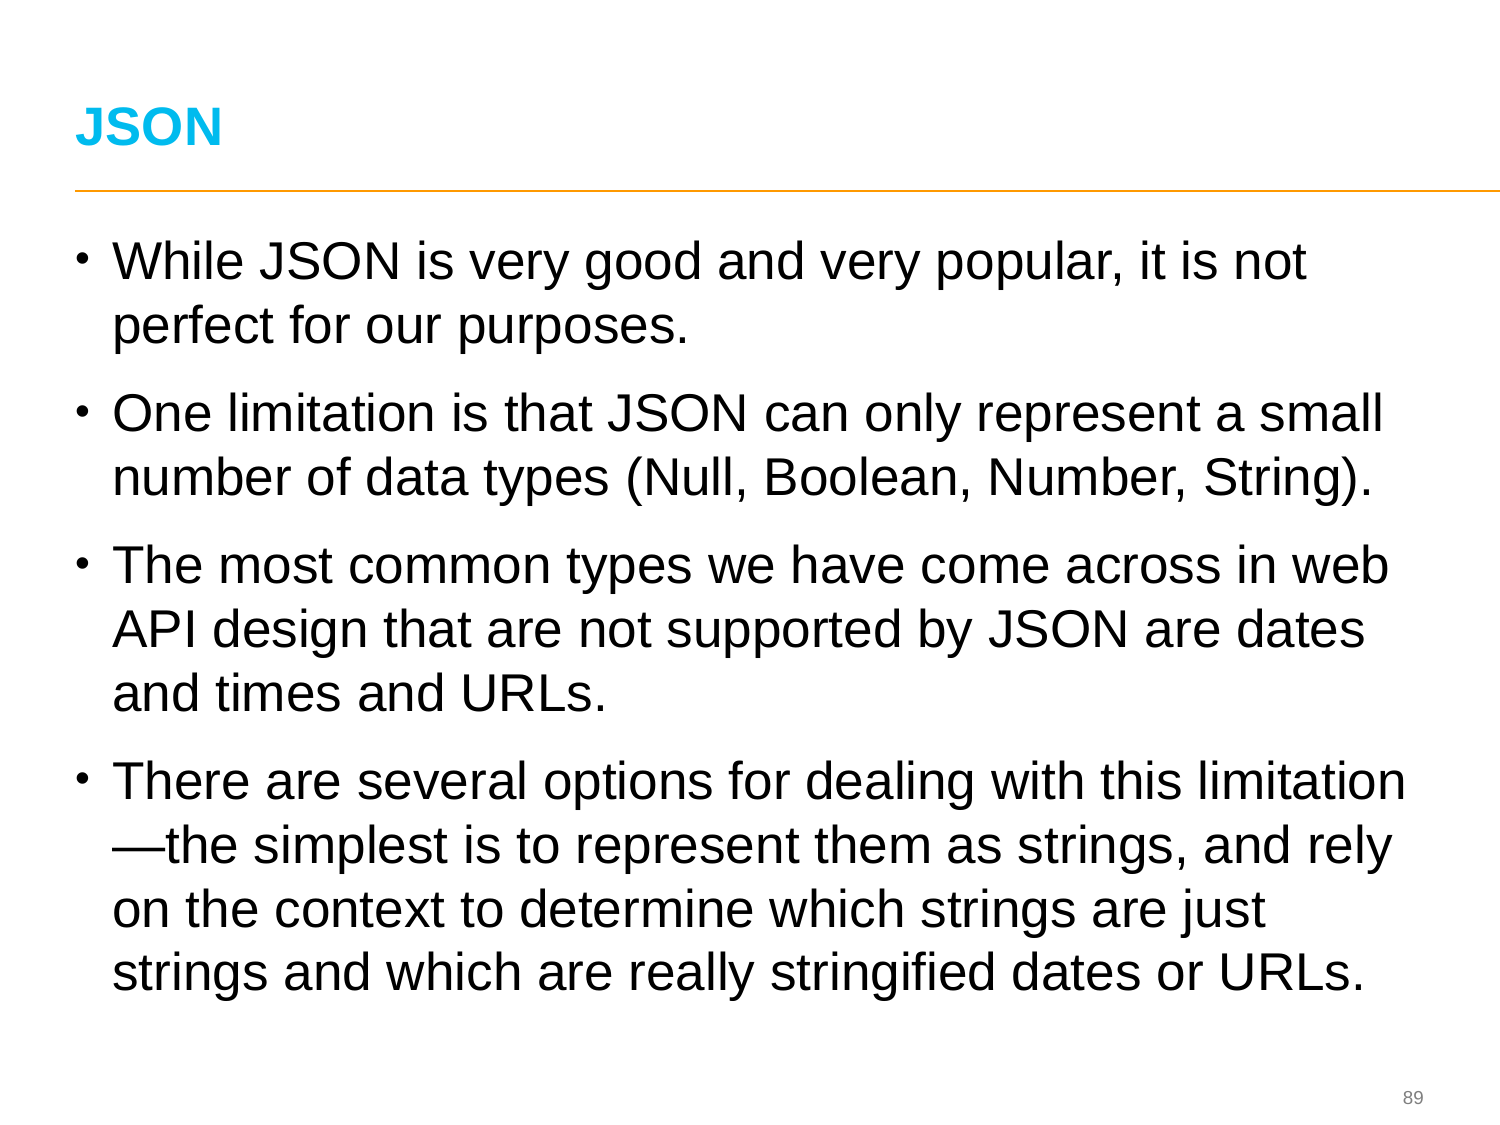

# JSON
While JSON is very good and very popular, it is not perfect for our purposes.
One limitation is that JSON can only represent a small number of data types (Null, Boolean, Number, String).
The most common types we have come across in web API design that are not supported by JSON are dates and times and URLs.
There are several options for dealing with this limitation—the simplest is to represent them as strings, and rely on the context to determine which strings are just strings and which are really stringified dates or URLs.